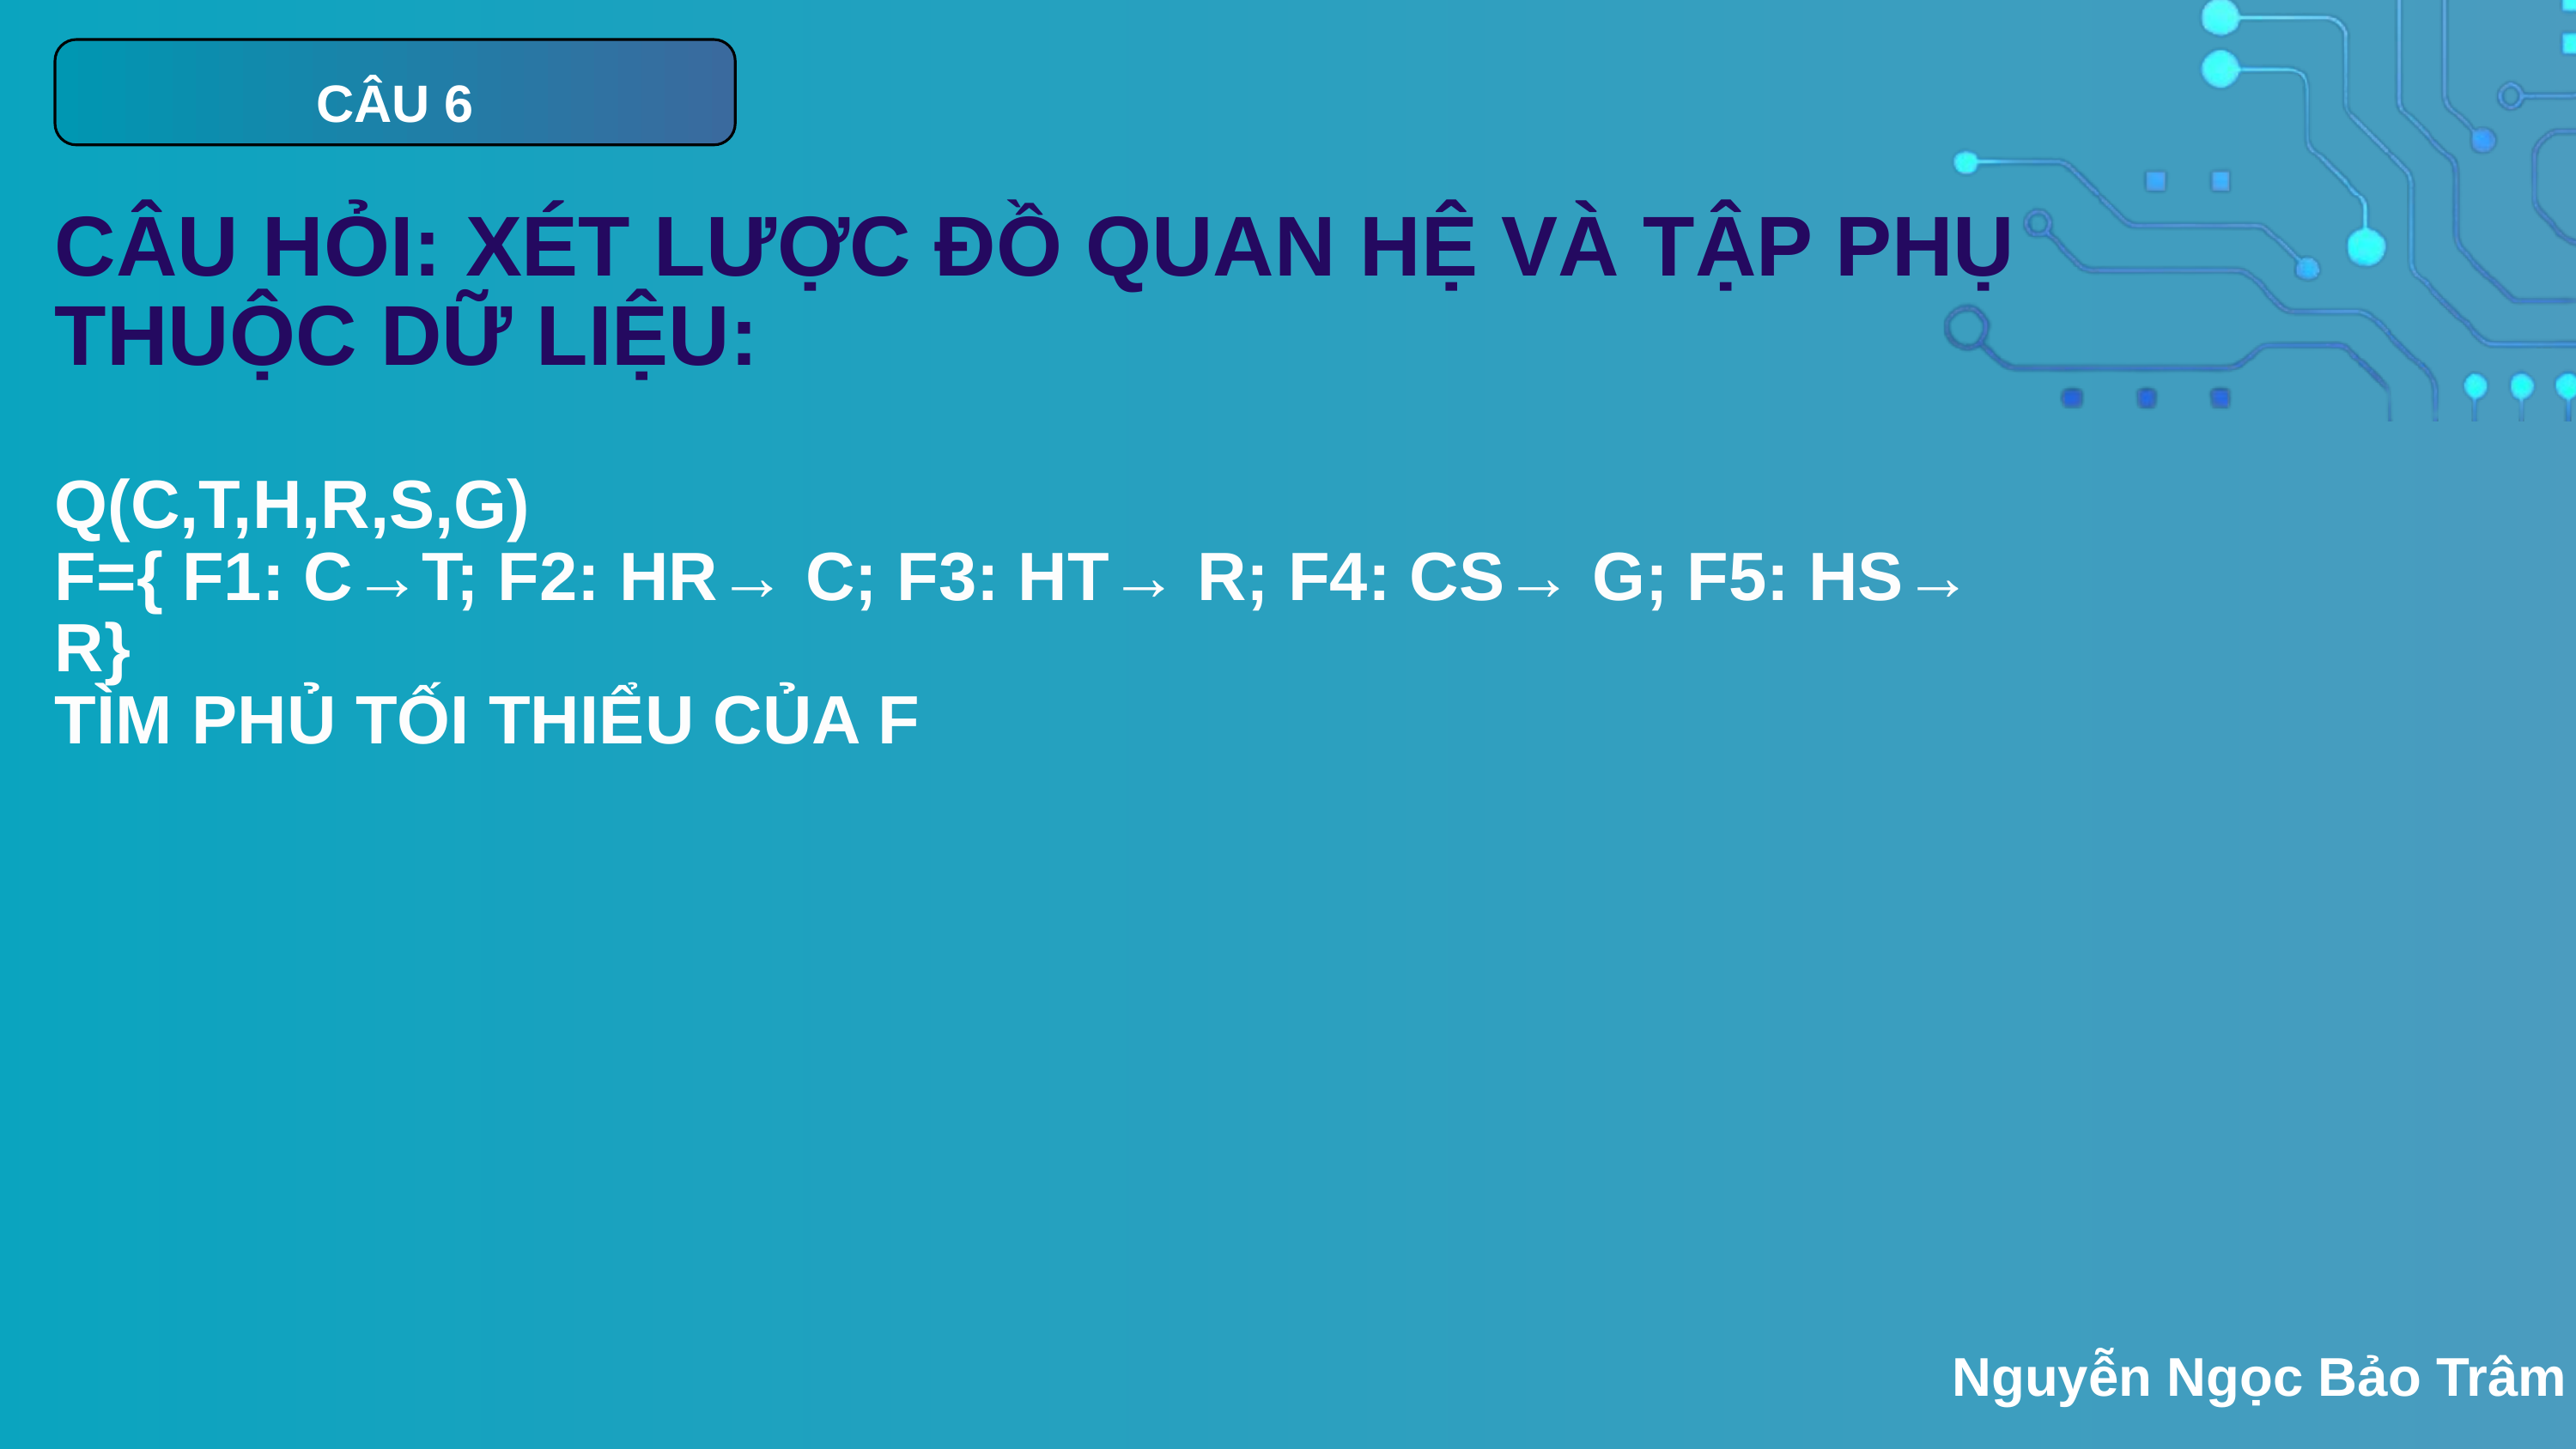

CÂU 6
CÂU HỎI: XÉT LƯỢC ĐỒ QUAN HỆ VÀ TẬP PHỤ THUỘC DỮ LIỆU:
Q(C,T,H,R,S,G)
F={ F1: C→T; F2: HR→ C; F3: HT→ R; F4: CS→ G; F5: HS→ R}
TÌM PHỦ TỐI THIỂU CỦA F

Nguyễn Ngọc Bảo Trâm